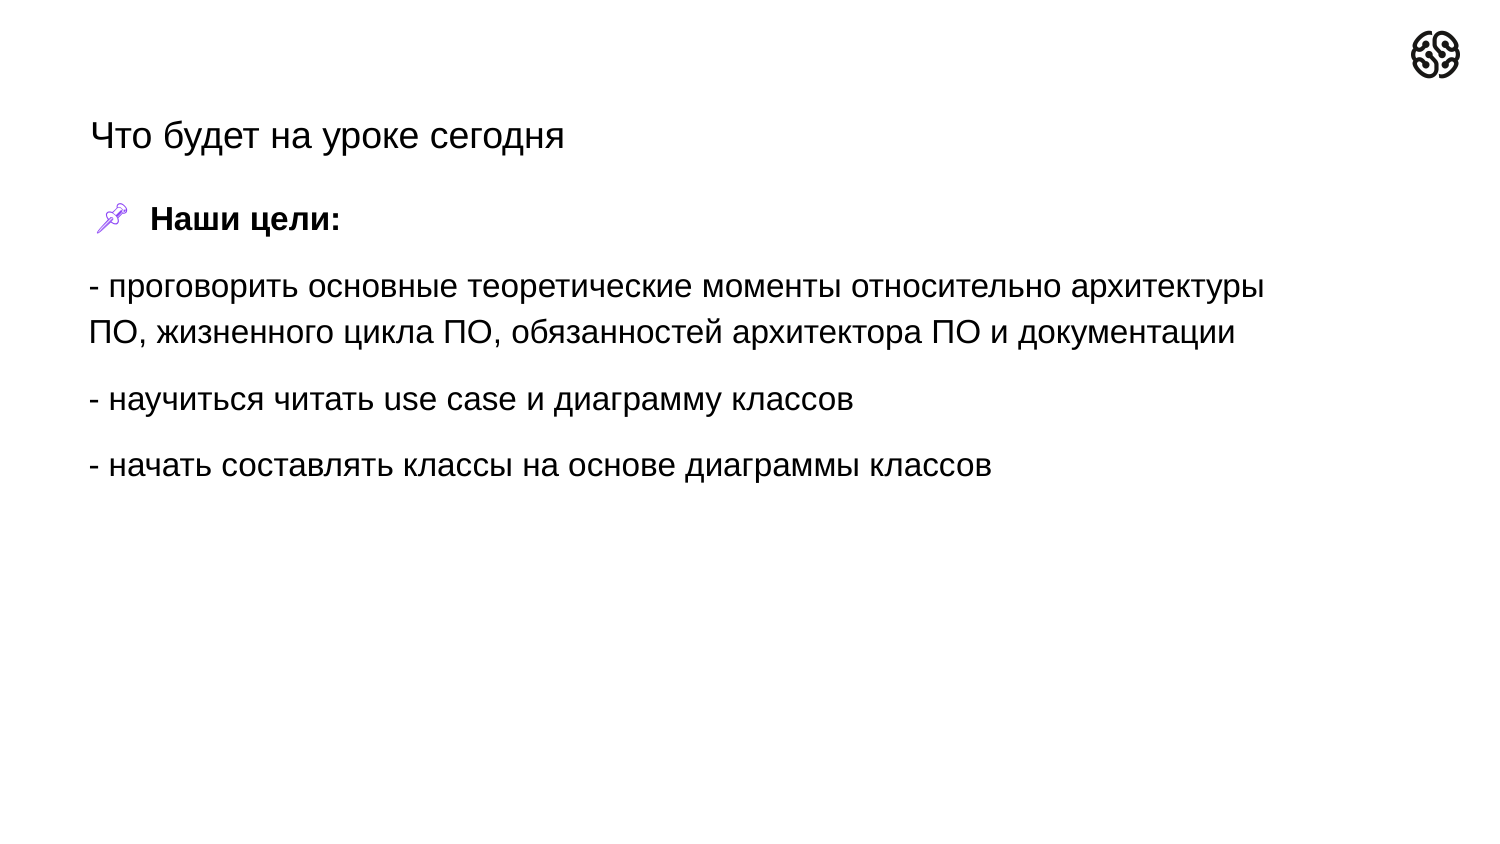

# Что будет на уроке сегодня
Наши цели:
- проговорить основные теоретические моменты относительно архитектуры ПО, жизненного цикла ПО, обязанностей архитектора ПО и документации
- научиться читать use case и диаграмму классов
- начать составлять классы на основе диаграммы классов